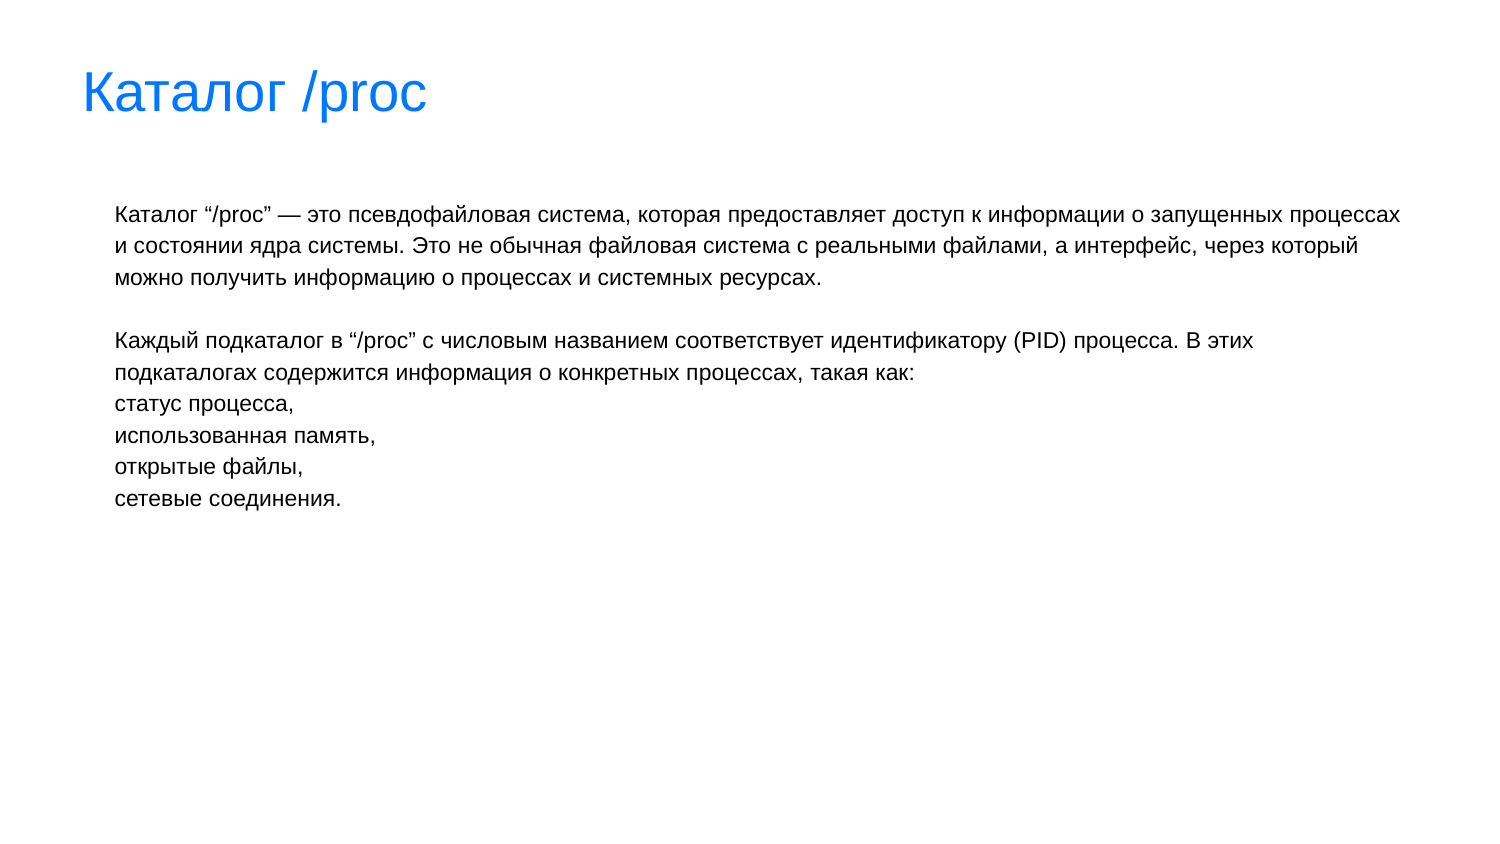

# Каталог /proc

Каталог “/proc” — это псевдофайловая система, которая предоставляет доступ к информации о запущенных процессах и состоянии ядра системы. Это не обычная файловая система с реальными файлами, а интерфейс, через который можно получить информацию о процессах и системных ресурсах.

Каждый подкаталог в “/proc” с числовым названием соответствует идентификатору (PID) процесса. В этих подкаталогах содержится информация о конкретных процессах, такая как:
статус процесса,
использованная память,
открытые файлы,
сетевые соединения.